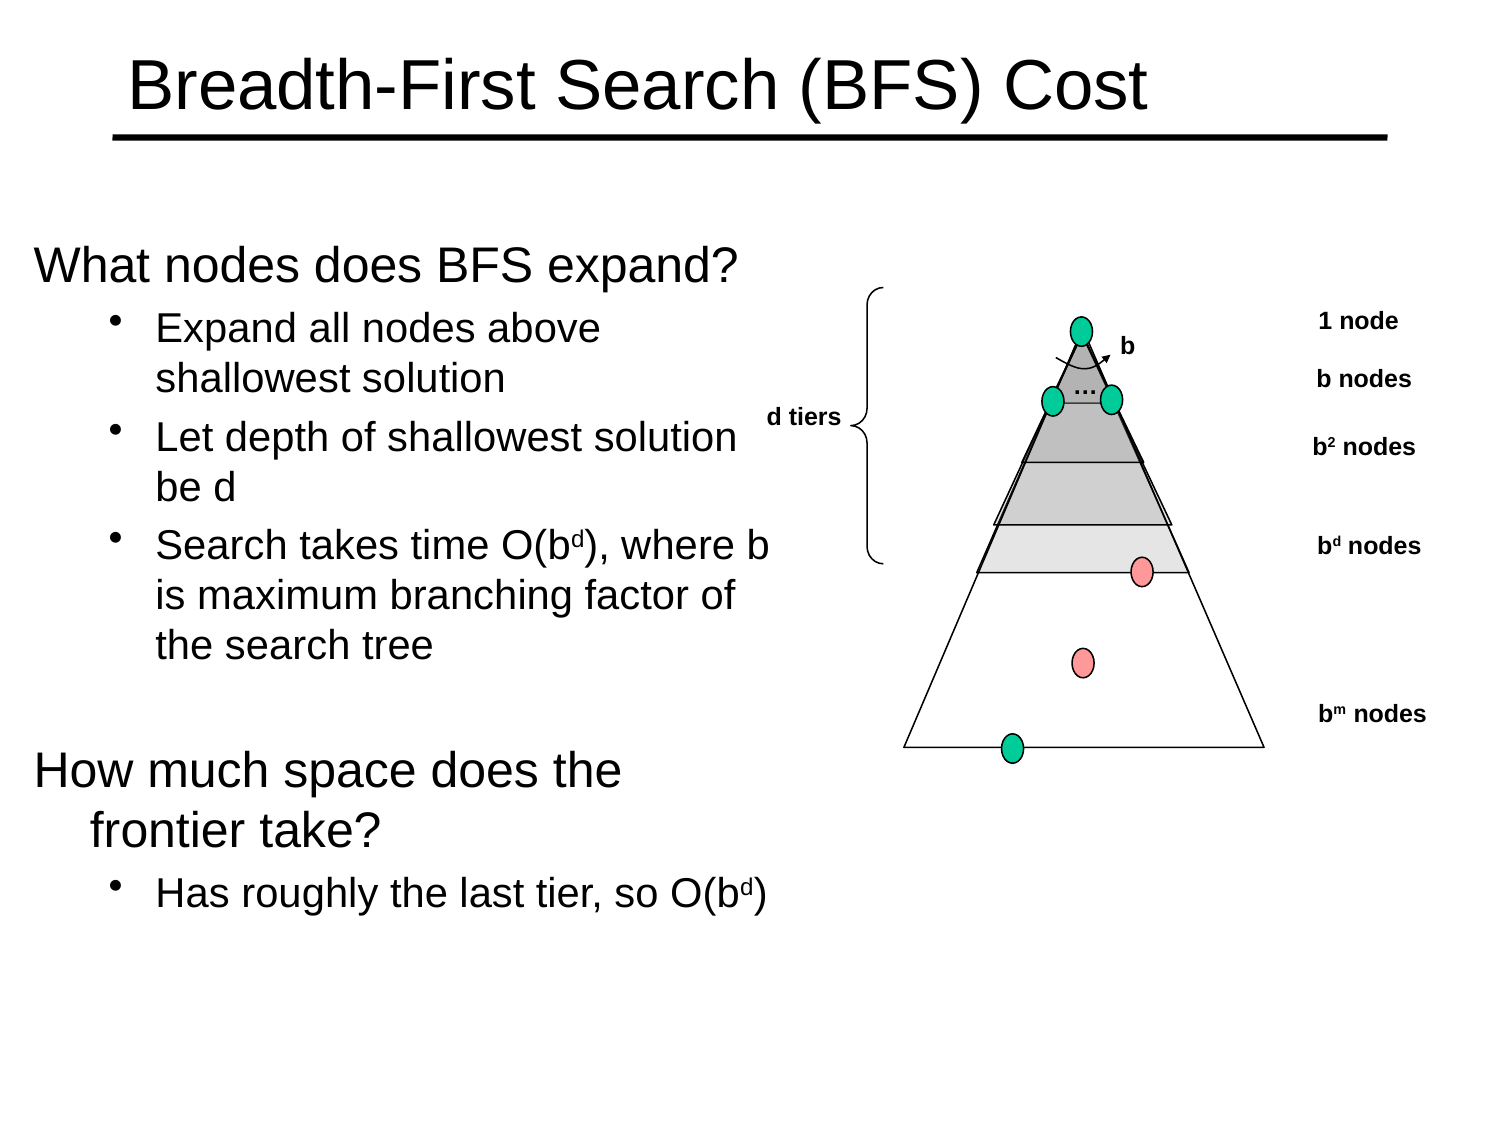

# Breadth-First Search (BFS) Cost
What nodes does BFS expand?
Expand all nodes above shallowest solution
Let depth of shallowest solution be d
Search takes time O(bd), where b is maximum branching factor of the search tree

How much space does the frontier take?
Has roughly the last tier, so O(bd)

1 node

b

b nodes
…

d tiers
b2 nodes
bd nodes

bm nodes